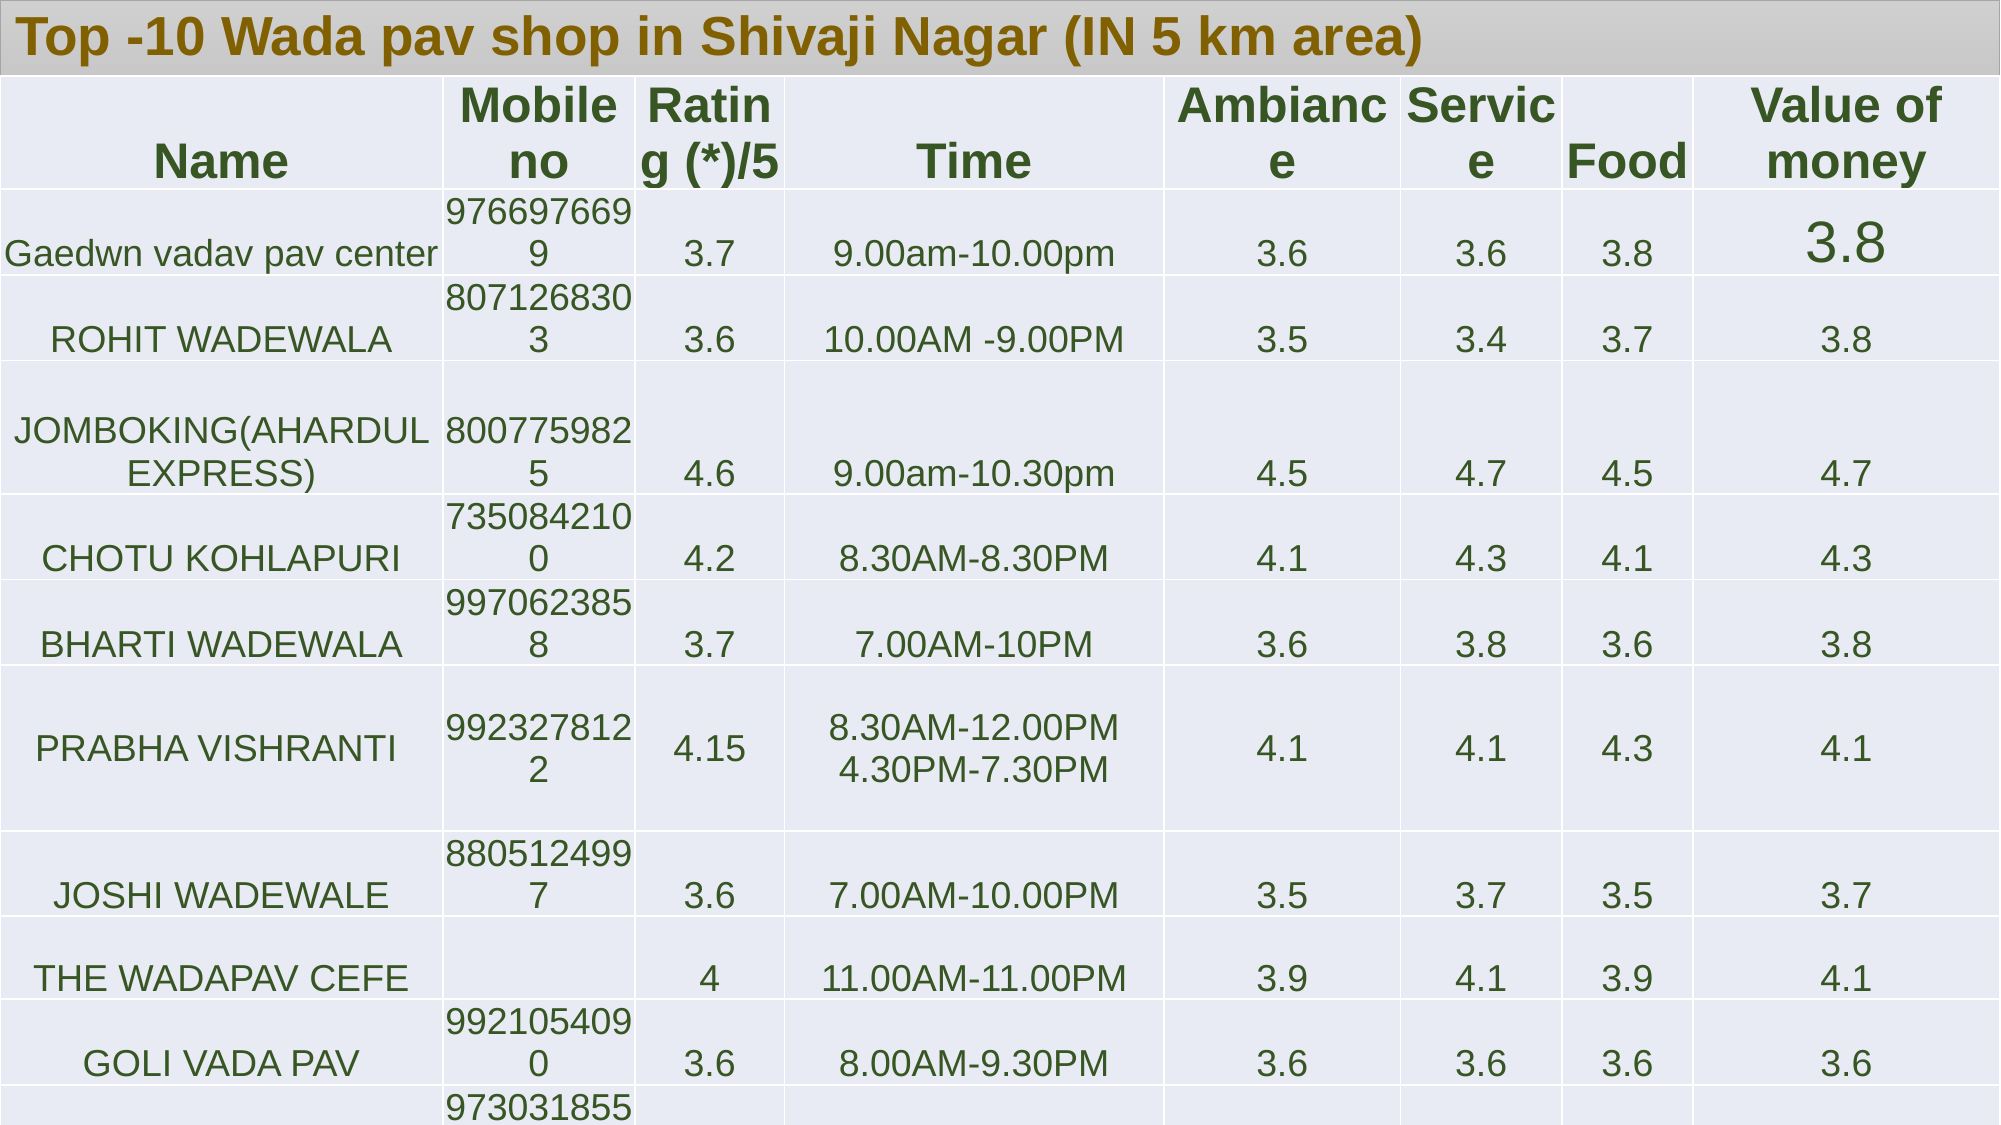

# Top -10 Wada pav shop in Shivaji Nagar (IN 5 km area)
| Name | Mobile no | Rating (\*)/5 | Time | Ambiance | Service | Food | Value of money |
| --- | --- | --- | --- | --- | --- | --- | --- |
| Gaedwn vadav pav center | 9766976699 | 3.7 | 9.00am-10.00pm | 3.6 | 3.6 | 3.8 | 3.8 |
| ROHIT WADEWALA | 8071268303 | 3.6 | 10.00AM -9.00PM | 3.5 | 3.4 | 3.7 | 3.8 |
| JOMBOKING(AHARDUL EXPRESS) | 8007759825 | 4.6 | 9.00am-10.30pm | 4.5 | 4.7 | 4.5 | 4.7 |
| CHOTU KOHLAPURI | 7350842100 | 4.2 | 8.30AM-8.30PM | 4.1 | 4.3 | 4.1 | 4.3 |
| BHARTI WADEWALA | 9970623858 | 3.7 | 7.00AM-10PM | 3.6 | 3.8 | 3.6 | 3.8 |
| PRABHA VISHRANTI | 9923278122 | 4.15 | 8.30AM-12.00PM 4.30PM-7.30PM | 4.1 | 4.1 | 4.3 | 4.1 |
| JOSHI WADEWALE | 8805124997 | 3.6 | 7.00AM-10.00PM | 3.5 | 3.7 | 3.5 | 3.7 |
| THE WADAPAV CEFE |  | 4 | 11.00AM-11.00PM | 3.9 | 4.1 | 3.9 | 4.1 |
| GOLI VADA PAV | 9921054090 | 3.6 | 8.00AM-9.30PM | 3.6 | 3.6 | 3.6 | 3.6 |
| S KUMAR WAEWALA | 9730318559 | 4.2 | 8.00AM-9.00PM | 4.2 | 4.2 | 4.2 | 4.2 |